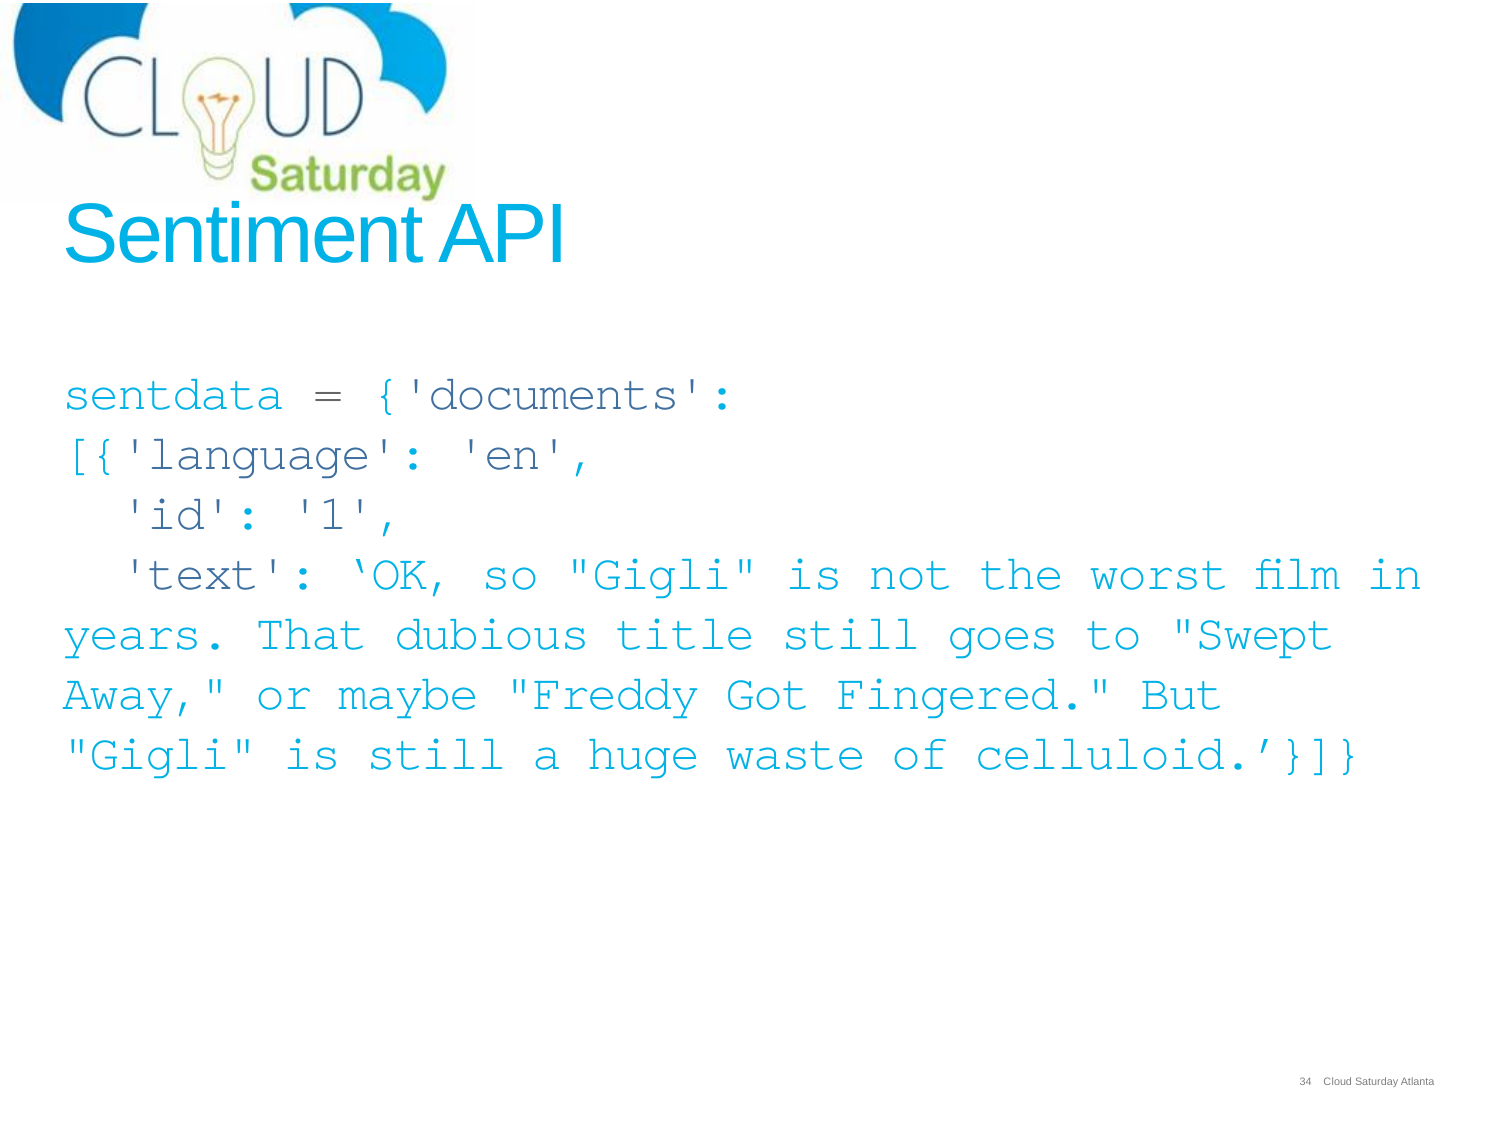

# Sentiment API
sentdata = {'documents':
[{'language': 'en',
  'id': '1',
  'text': ‘OK, so "Gigli" is not the worst film in years. That dubious title still goes to "Swept Away," or maybe "Freddy Got Fingered." But "Gigli" is still a huge waste of celluloid.’}]}